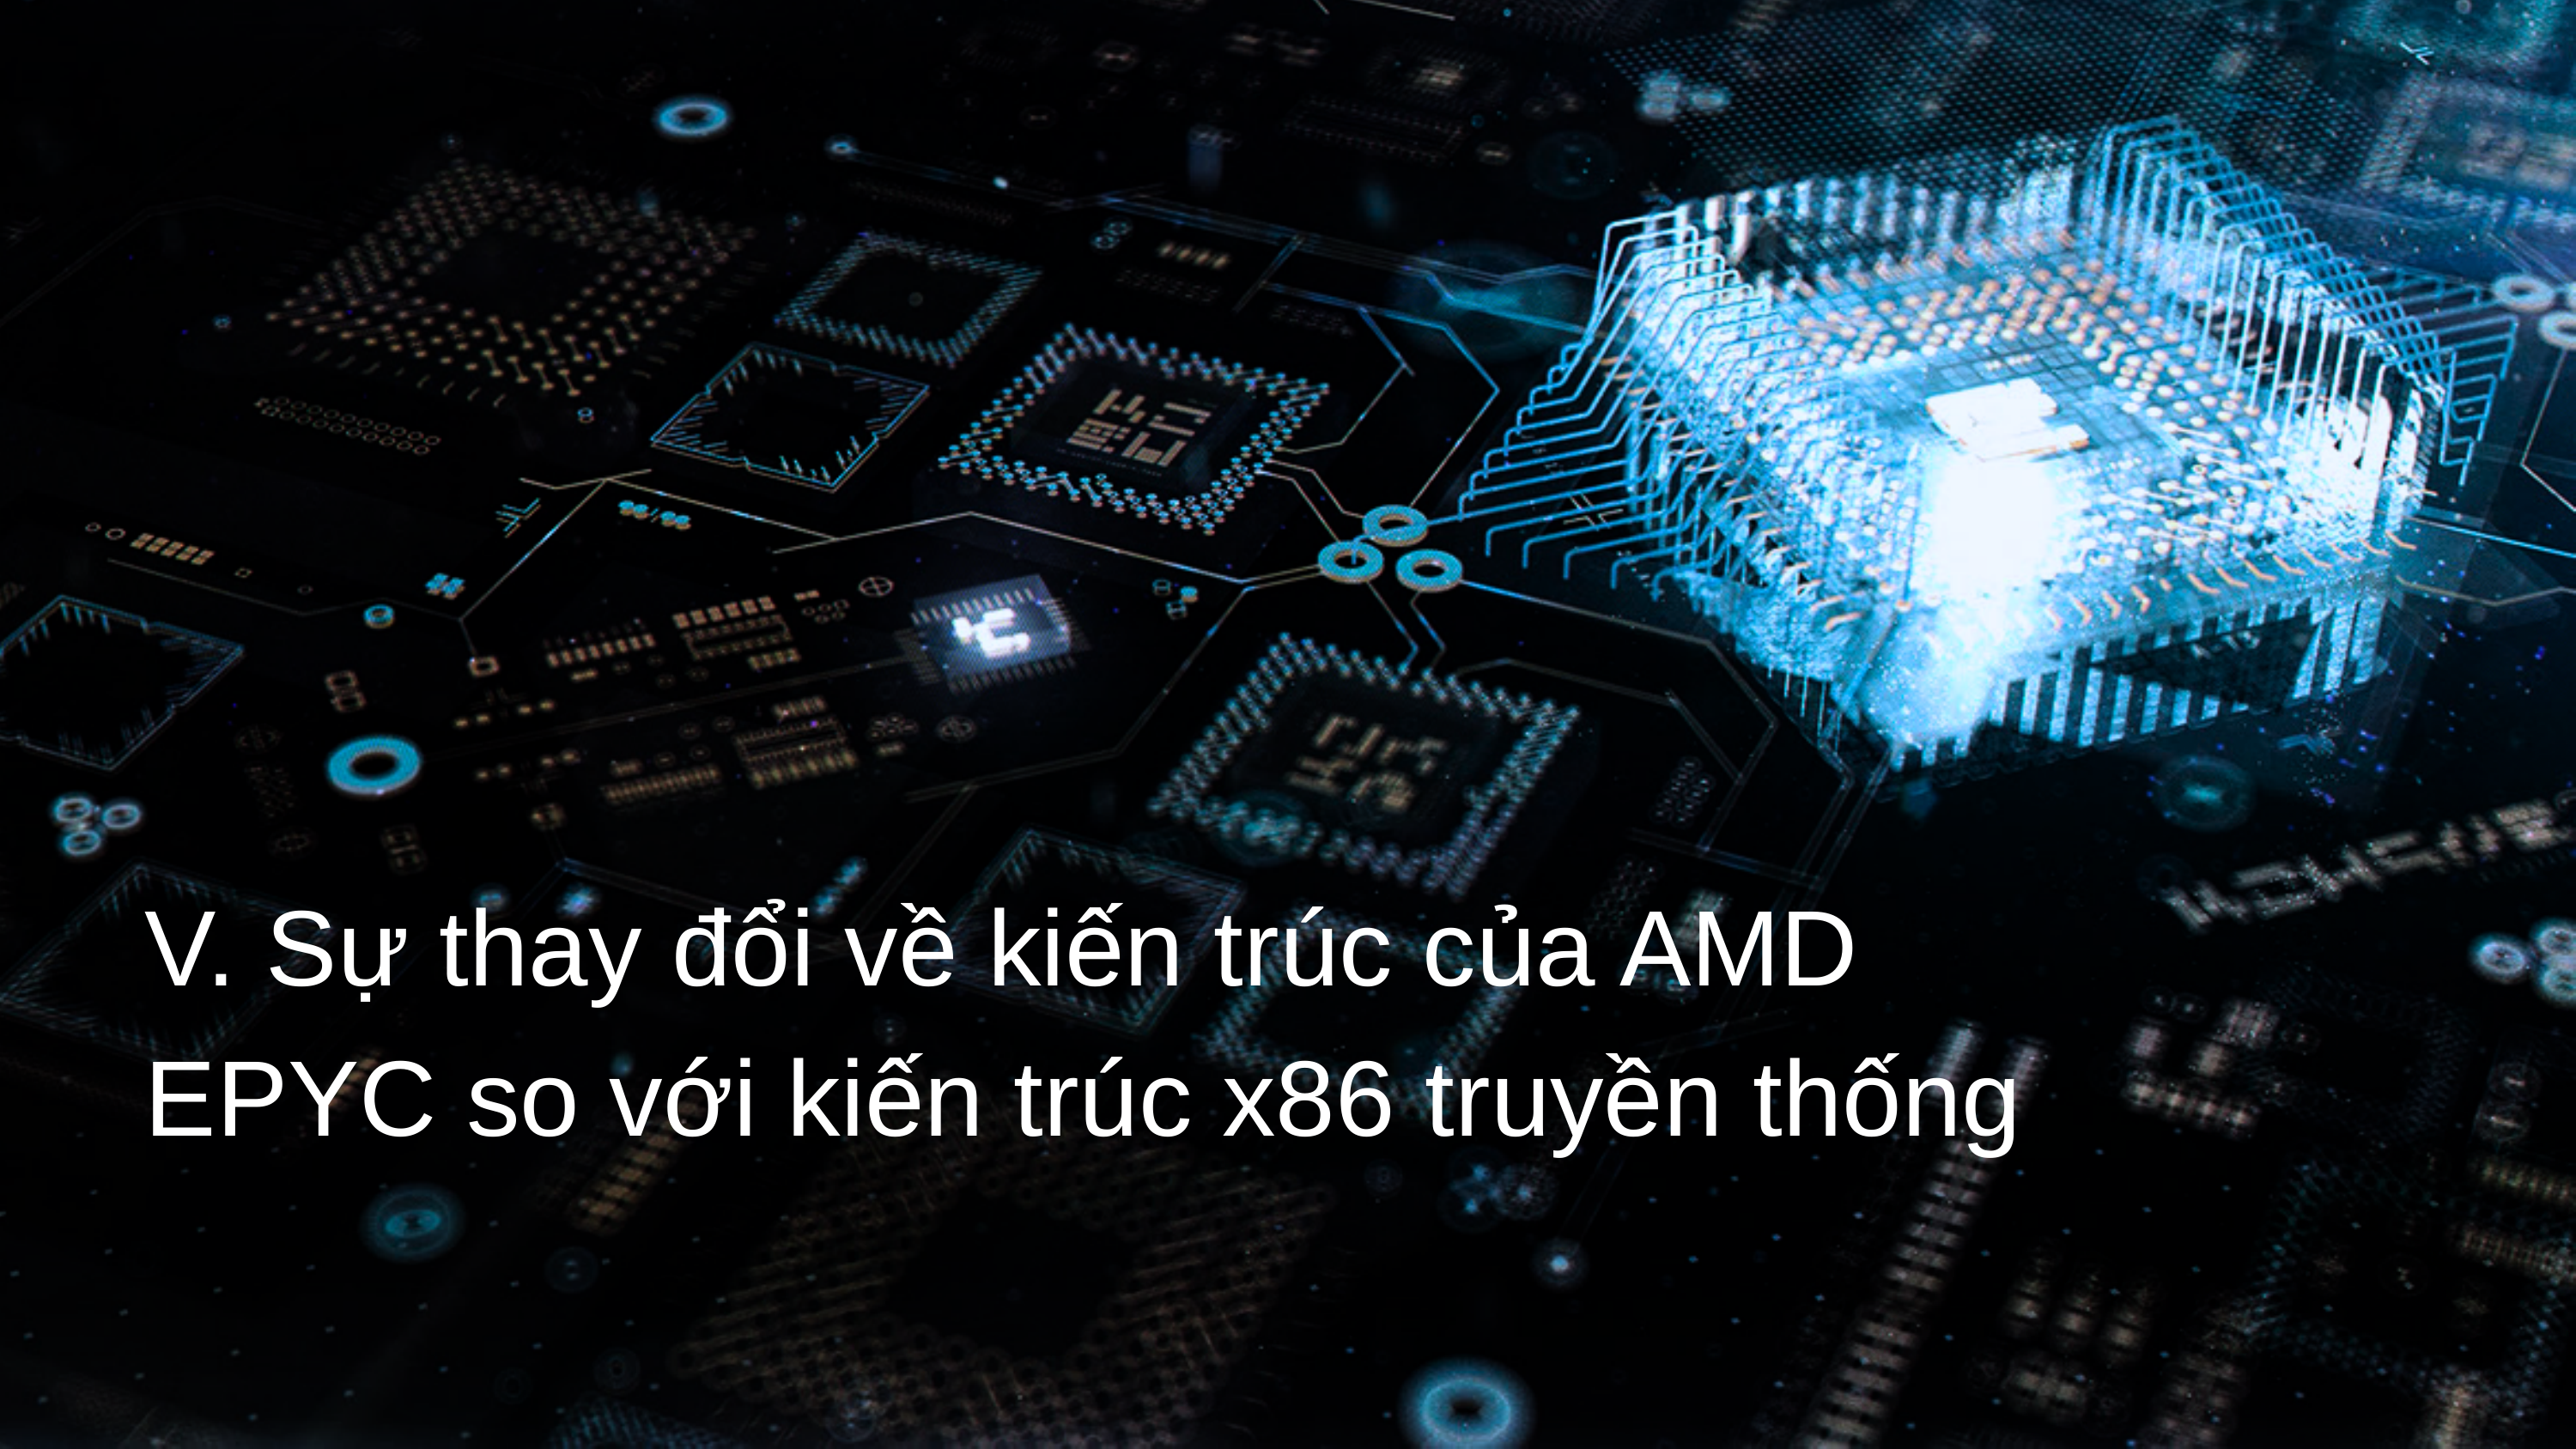

V. Sự thay đổi về kiến trúc của AMD EPYC so với kiến trúc x86 truyền thống